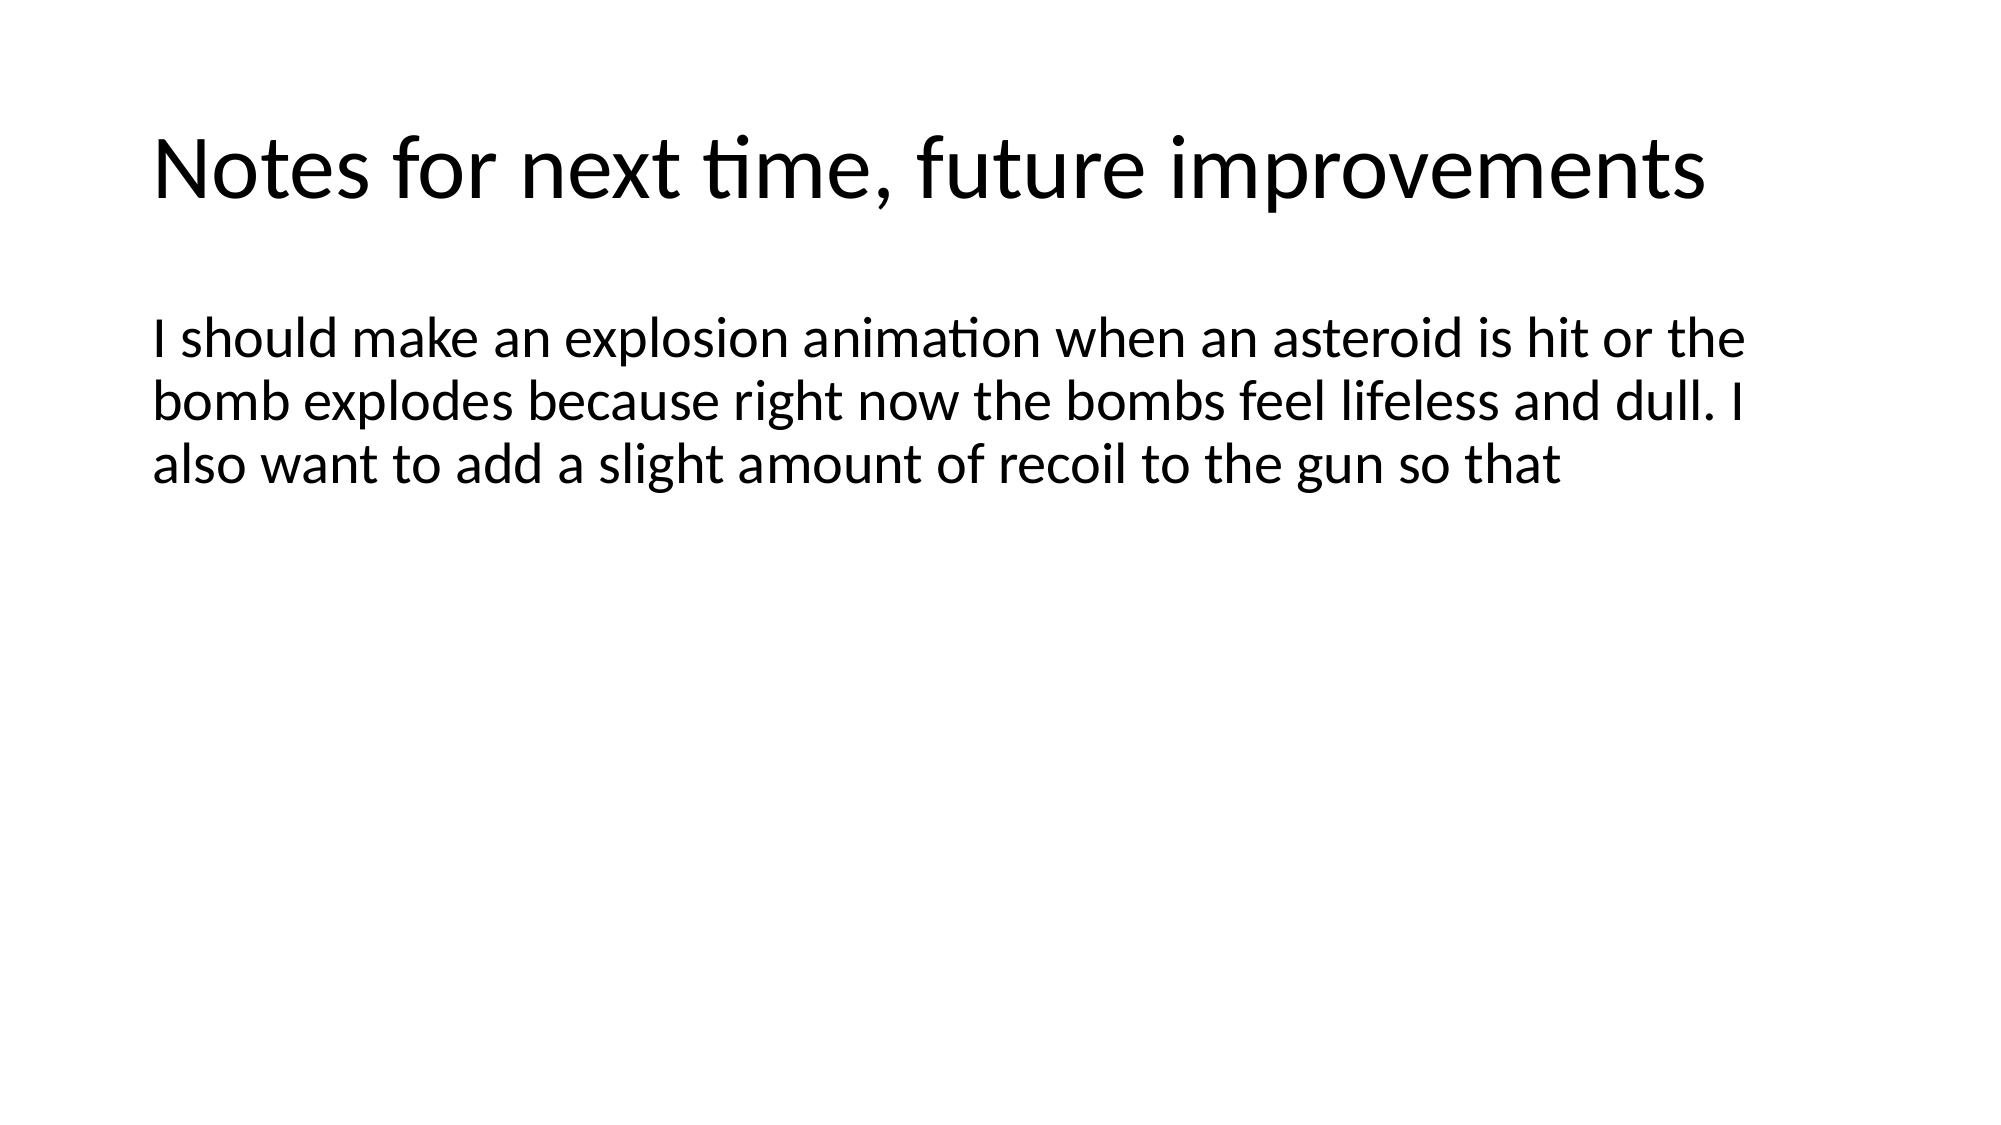

# Notes for next time, future improvements
I should make an explosion animation when an asteroid is hit or the bomb explodes because right now the bombs feel lifeless and dull. I also want to add a slight amount of recoil to the gun so that